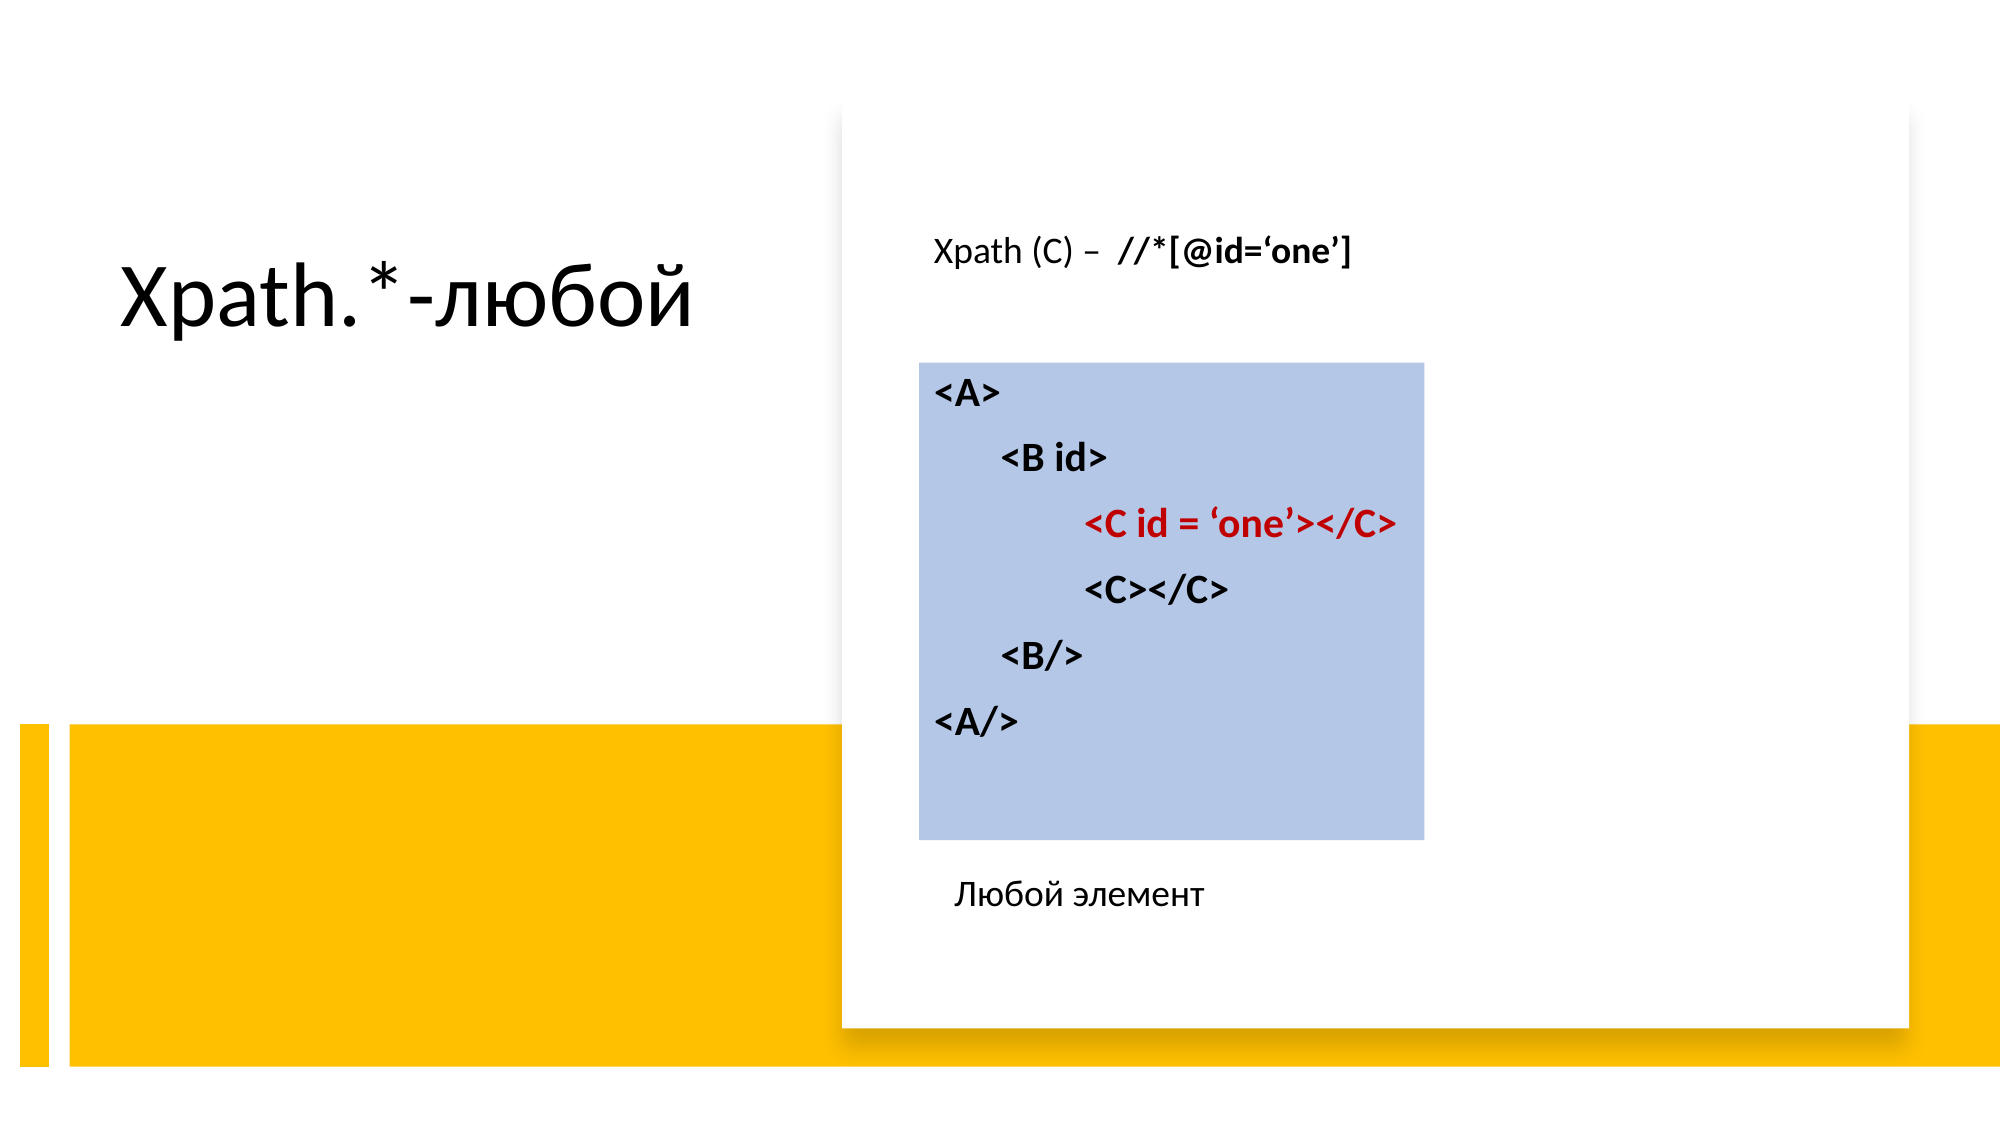

Xpath (C) –  //*[@id=‘one’]
# Xpath.*-любой
<A>
       <B id>
	<C id = ‘one’></C>
	<C></C>
       <B/>
<A/>

Любой элемент